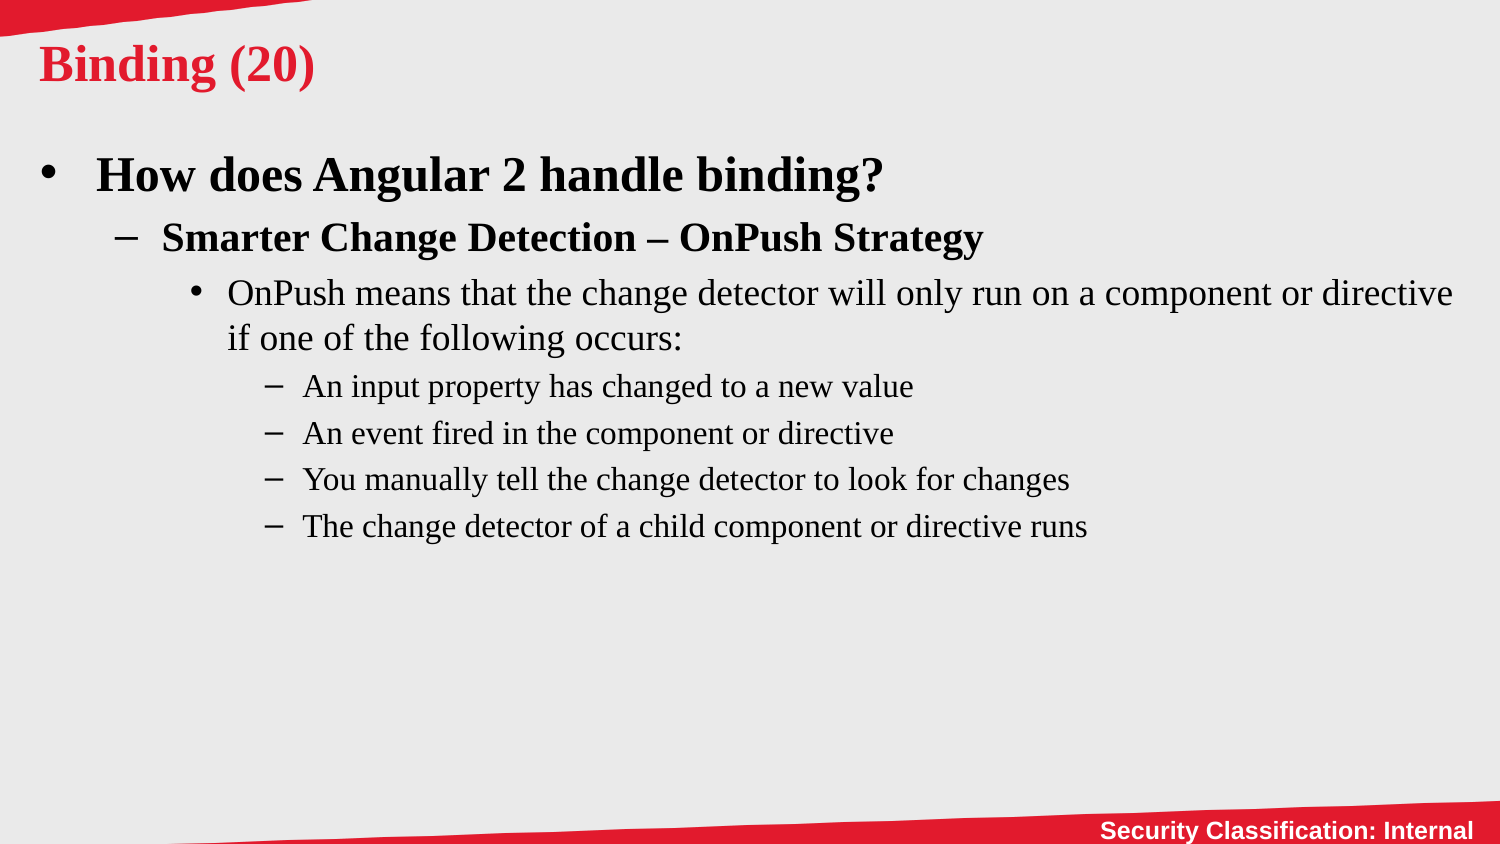

# Binding (20)
How does Angular 2 handle binding?
Smarter Change Detection – OnPush Strategy
OnPush means that the change detector will only run on a component or directive if one of the following occurs:
An input property has changed to a new value
An event fired in the component or directive
You manually tell the change detector to look for changes
The change detector of a child component or directive runs